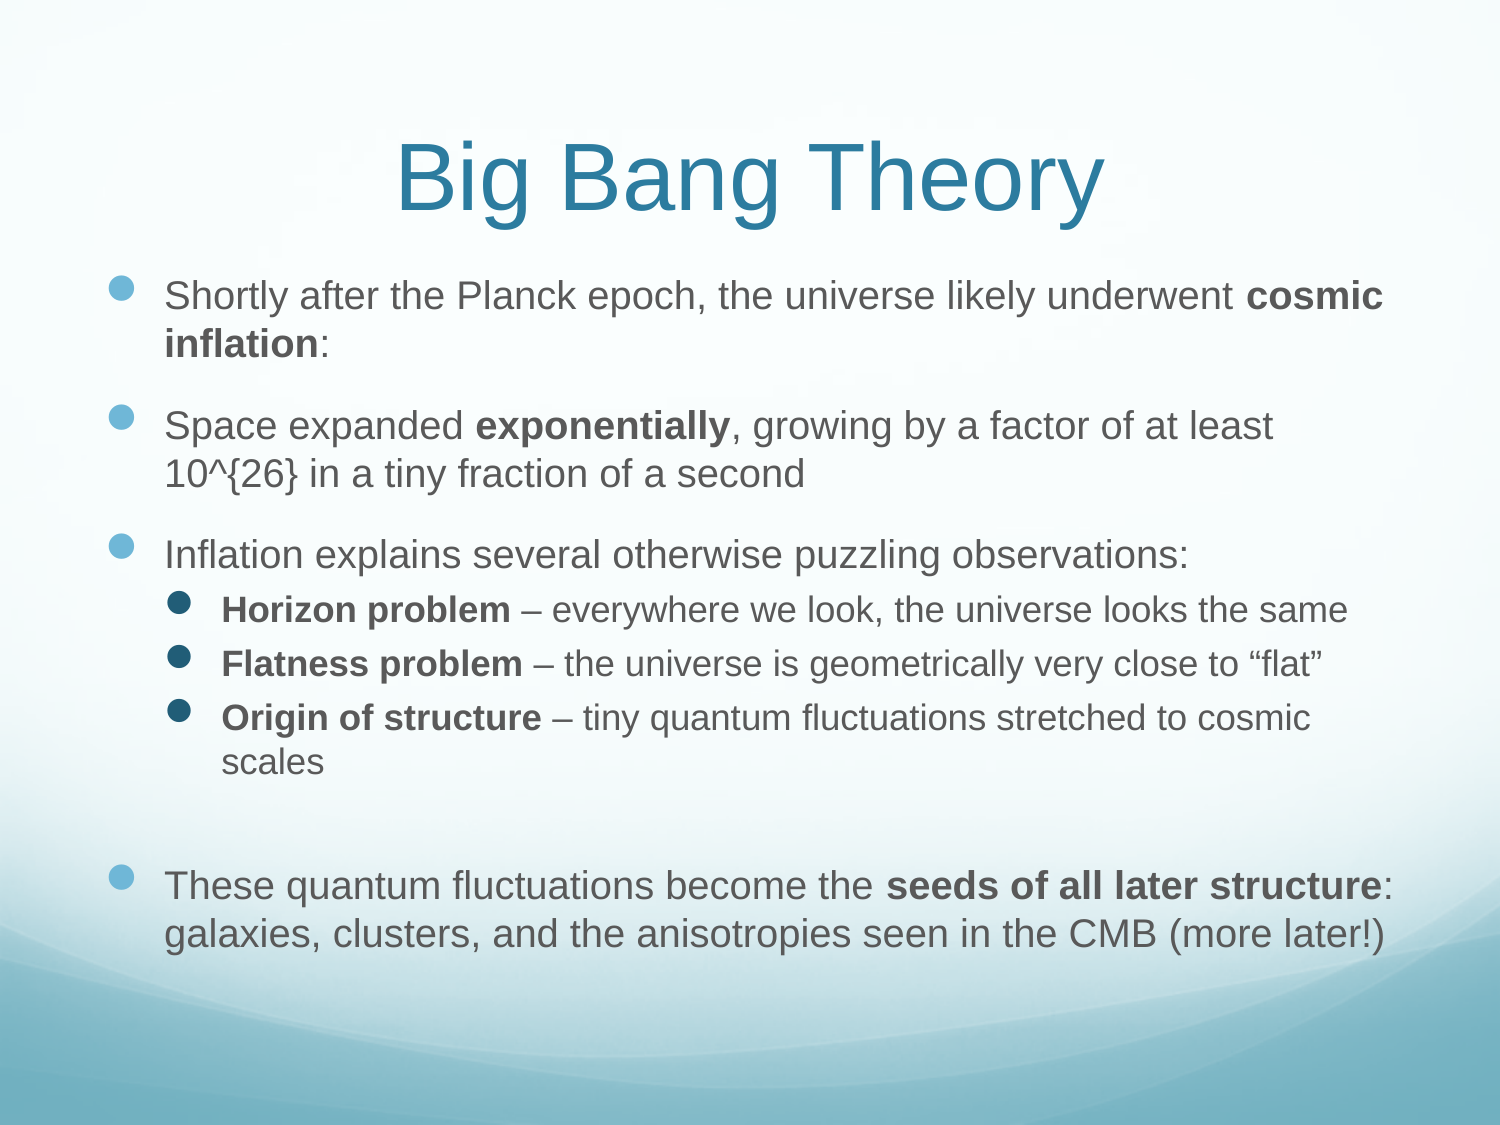

# Big Bang Theory
Shortly after the Planck epoch, the universe likely underwent cosmic inflation:
Space expanded exponentially, growing by a factor of at least 10^{26} in a tiny fraction of a second
Inflation explains several otherwise puzzling observations:
Horizon problem – everywhere we look, the universe looks the same
Flatness problem – the universe is geometrically very close to “flat”
Origin of structure – tiny quantum fluctuations stretched to cosmic scales
These quantum fluctuations become the seeds of all later structure: galaxies, clusters, and the anisotropies seen in the CMB (more later!)